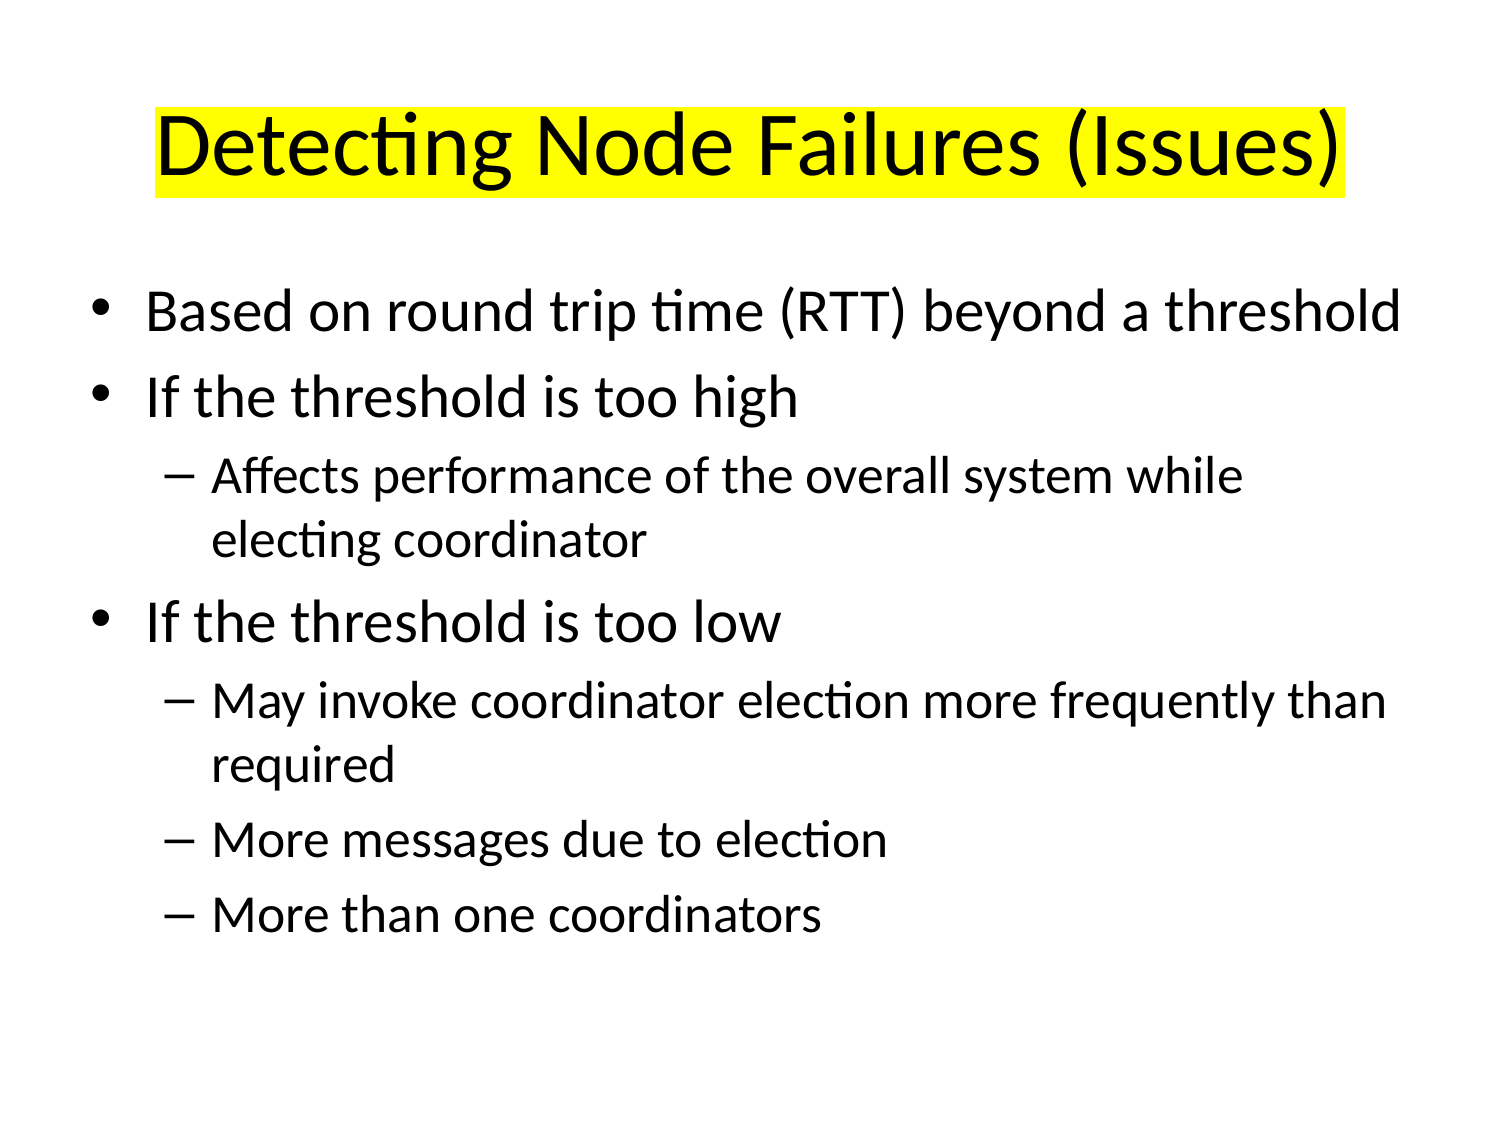

# Detecting Node Failures (Issues)
Based on round trip time (RTT) beyond a threshold
If the threshold is too high
Affects performance of the overall system while electing coordinator
If the threshold is too low
May invoke coordinator election more frequently than required
More messages due to election
More than one coordinators